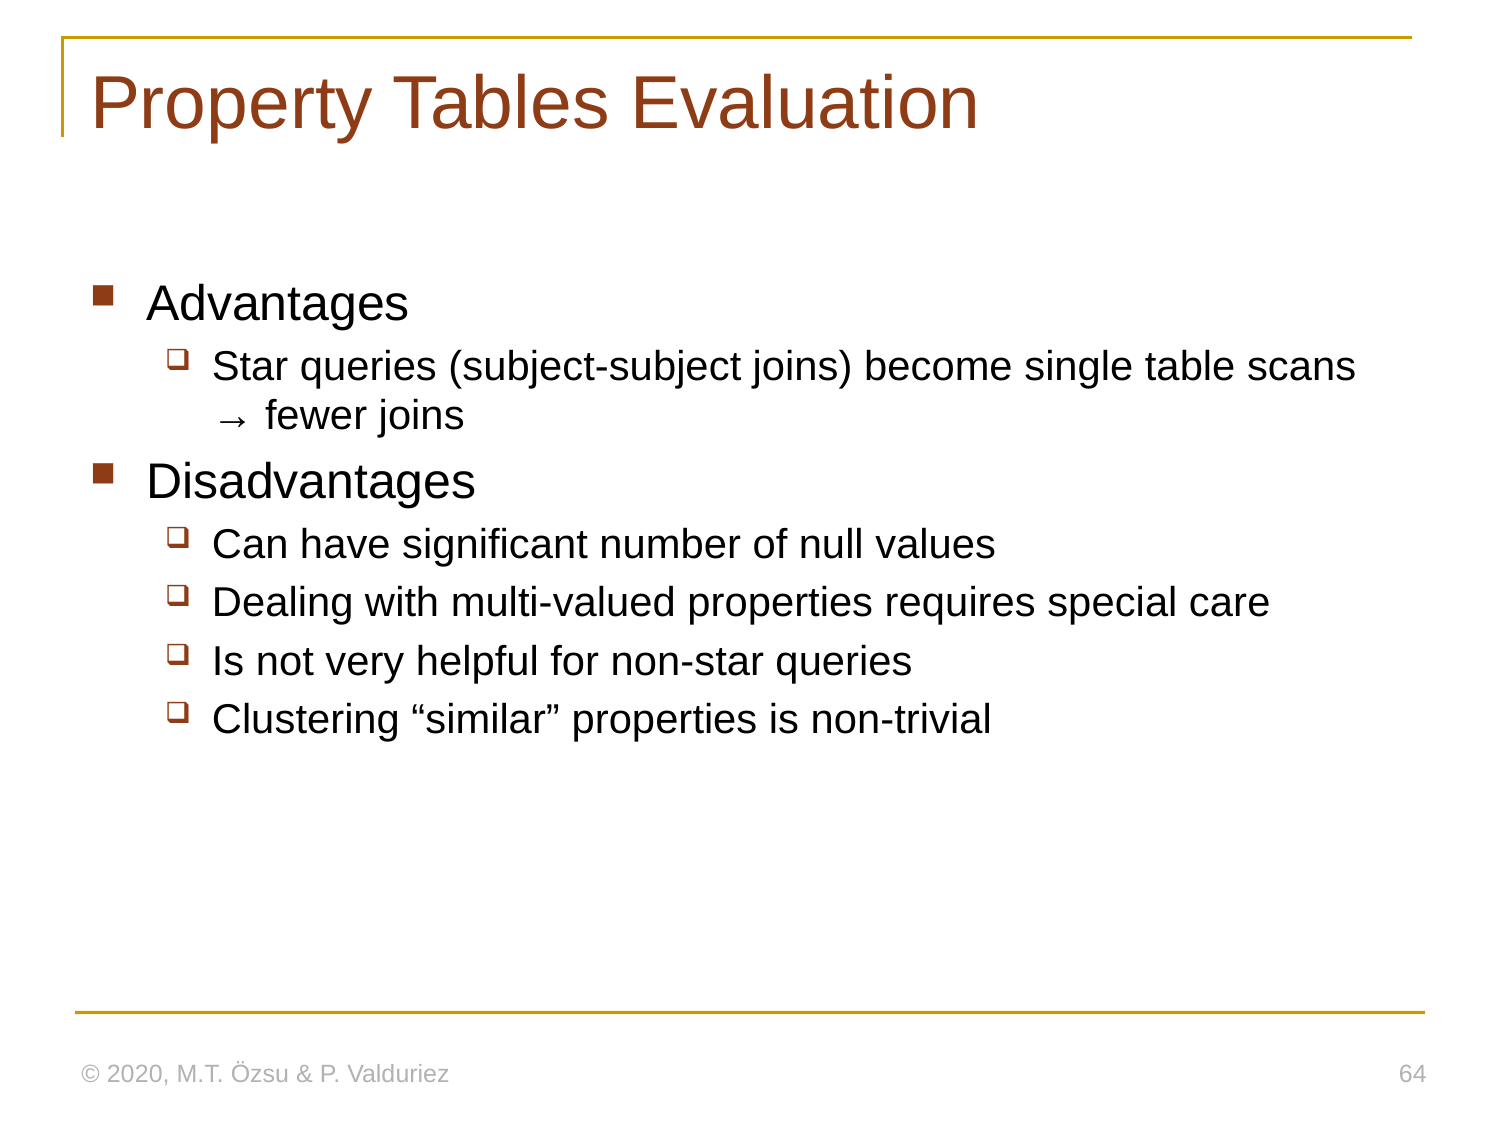

# Property Tables Evaluation
Advantages
Star queries (subject-subject joins) become single table scans → fewer joins
Disadvantages
Can have significant number of null values
Dealing with multi-valued properties requires special care
Is not very helpful for non-star queries
Clustering “similar” properties is non-trivial
© 2020, M.T. Özsu & P. Valduriez
64